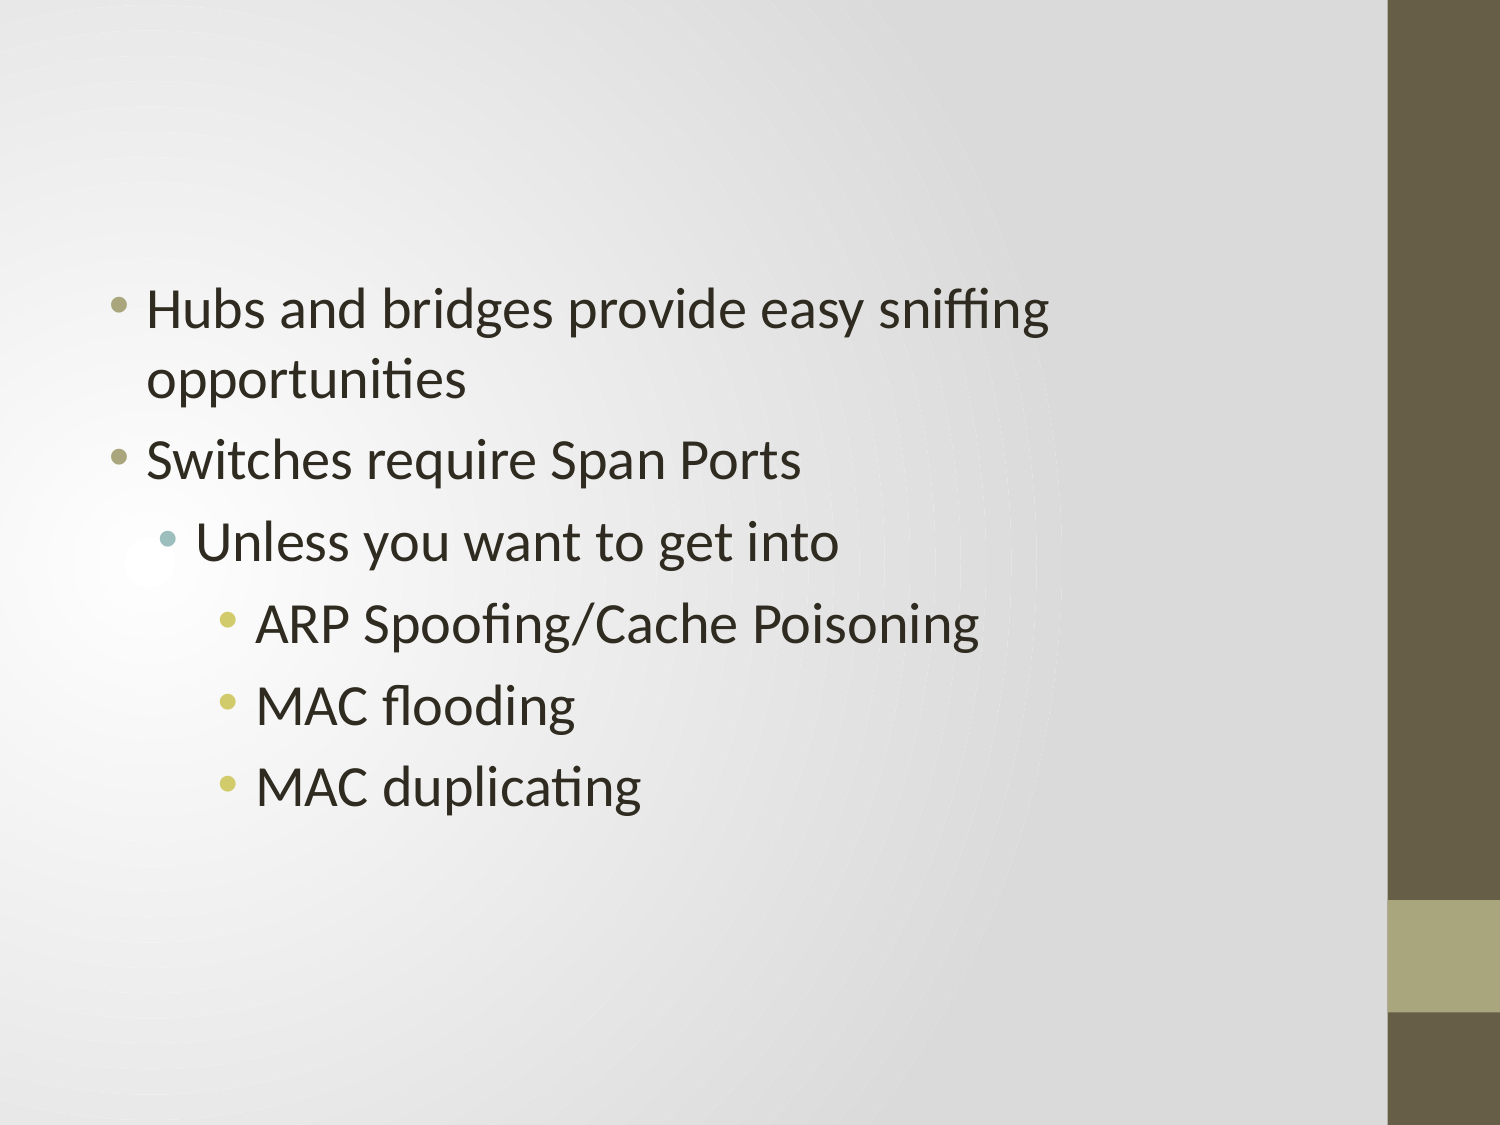

#
Hubs and bridges provide easy sniffing opportunities
Switches require Span Ports
Unless you want to get into
ARP Spoofing/Cache Poisoning
MAC flooding
MAC duplicating